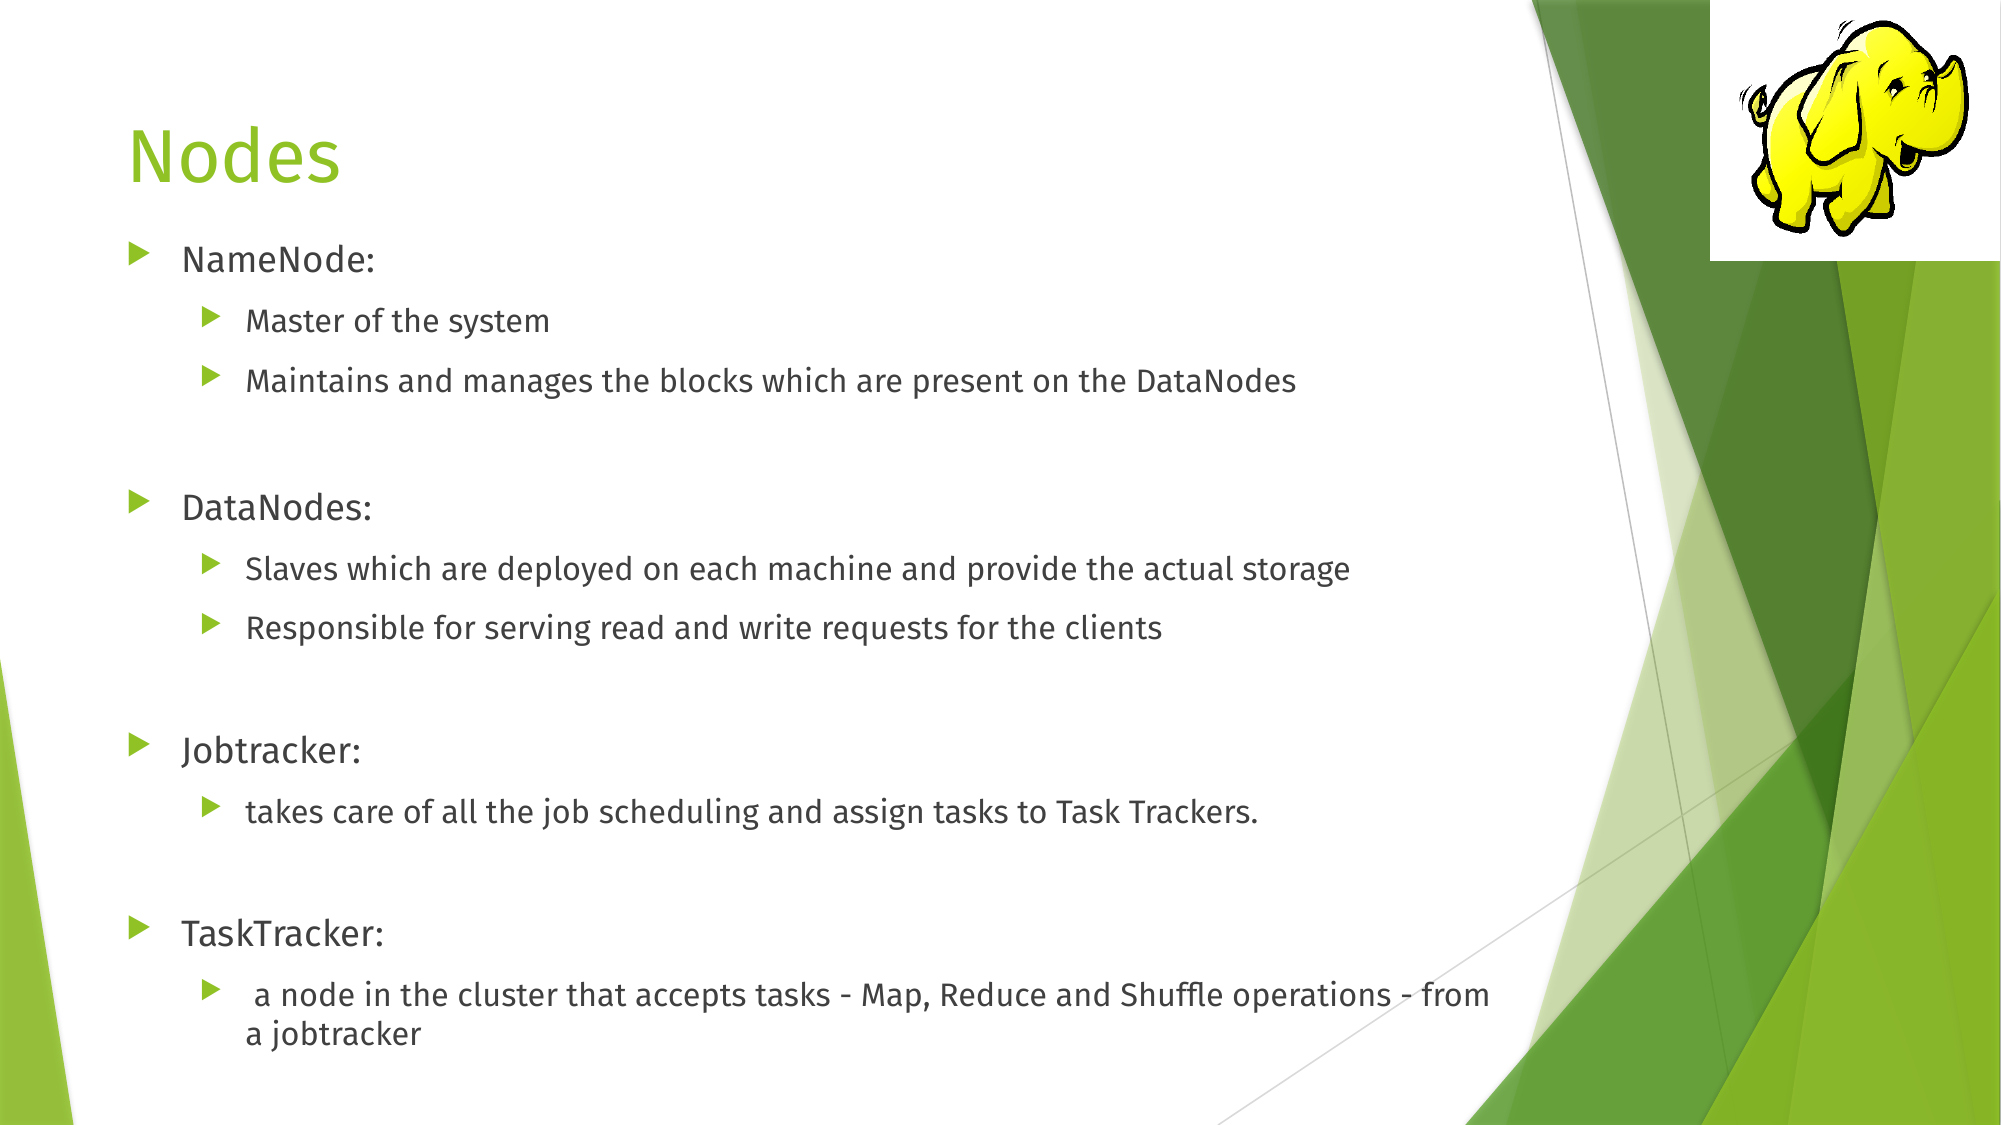

# Nodes

NameNode:
Master of the system
Maintains and manages the blocks which are present on the DataNodes

DataNodes:
Slaves which are deployed on each machine and provide the actual storage
Responsible for serving read and write requests for the clients

Jobtracker:
takes care of all the job scheduling and assign tasks to Task Trackers.

TaskTracker:
 a node in the cluster that accepts tasks - Map, Reduce and Shuffle operations - from a jobtracker